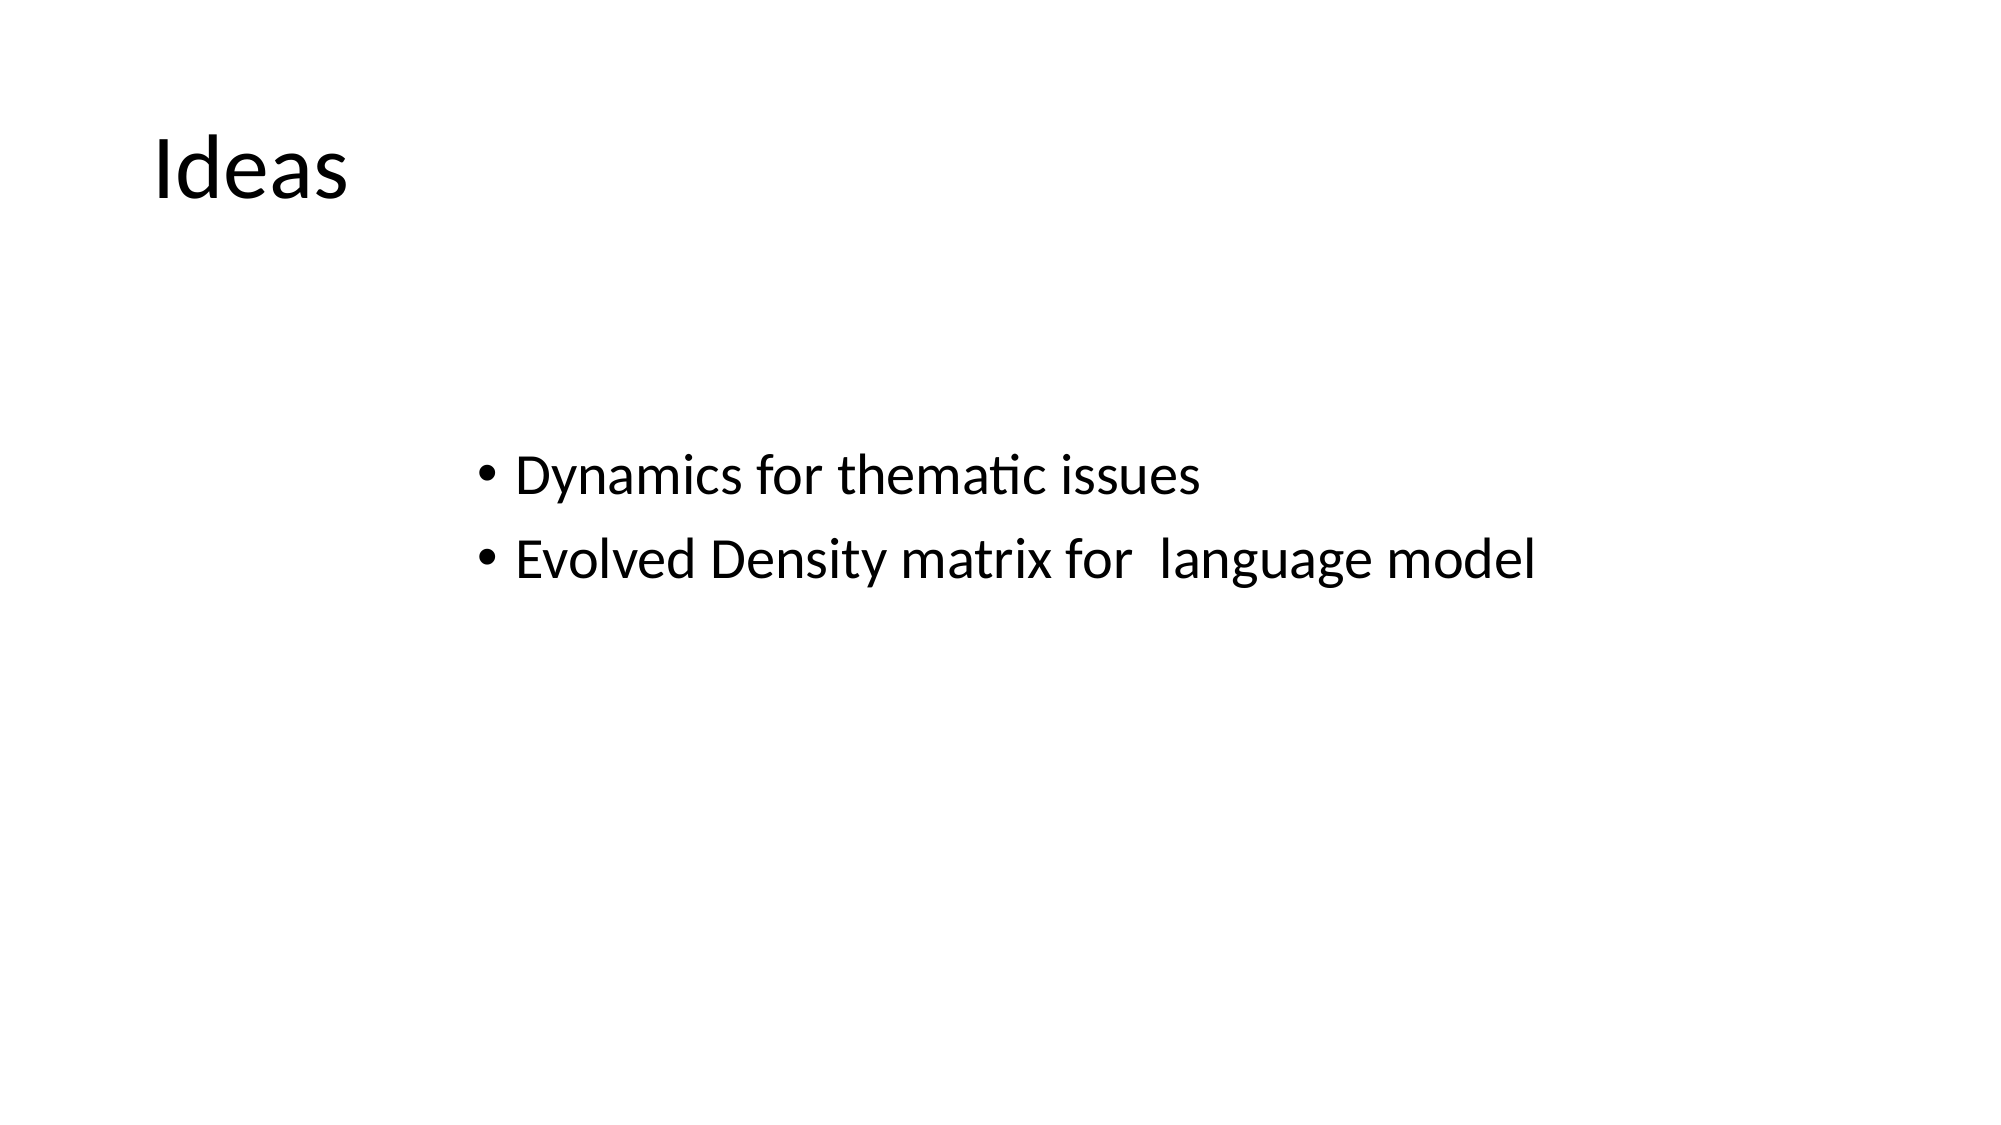

# Ideas
Dynamics for thematic issues
Evolved Density matrix for  language model